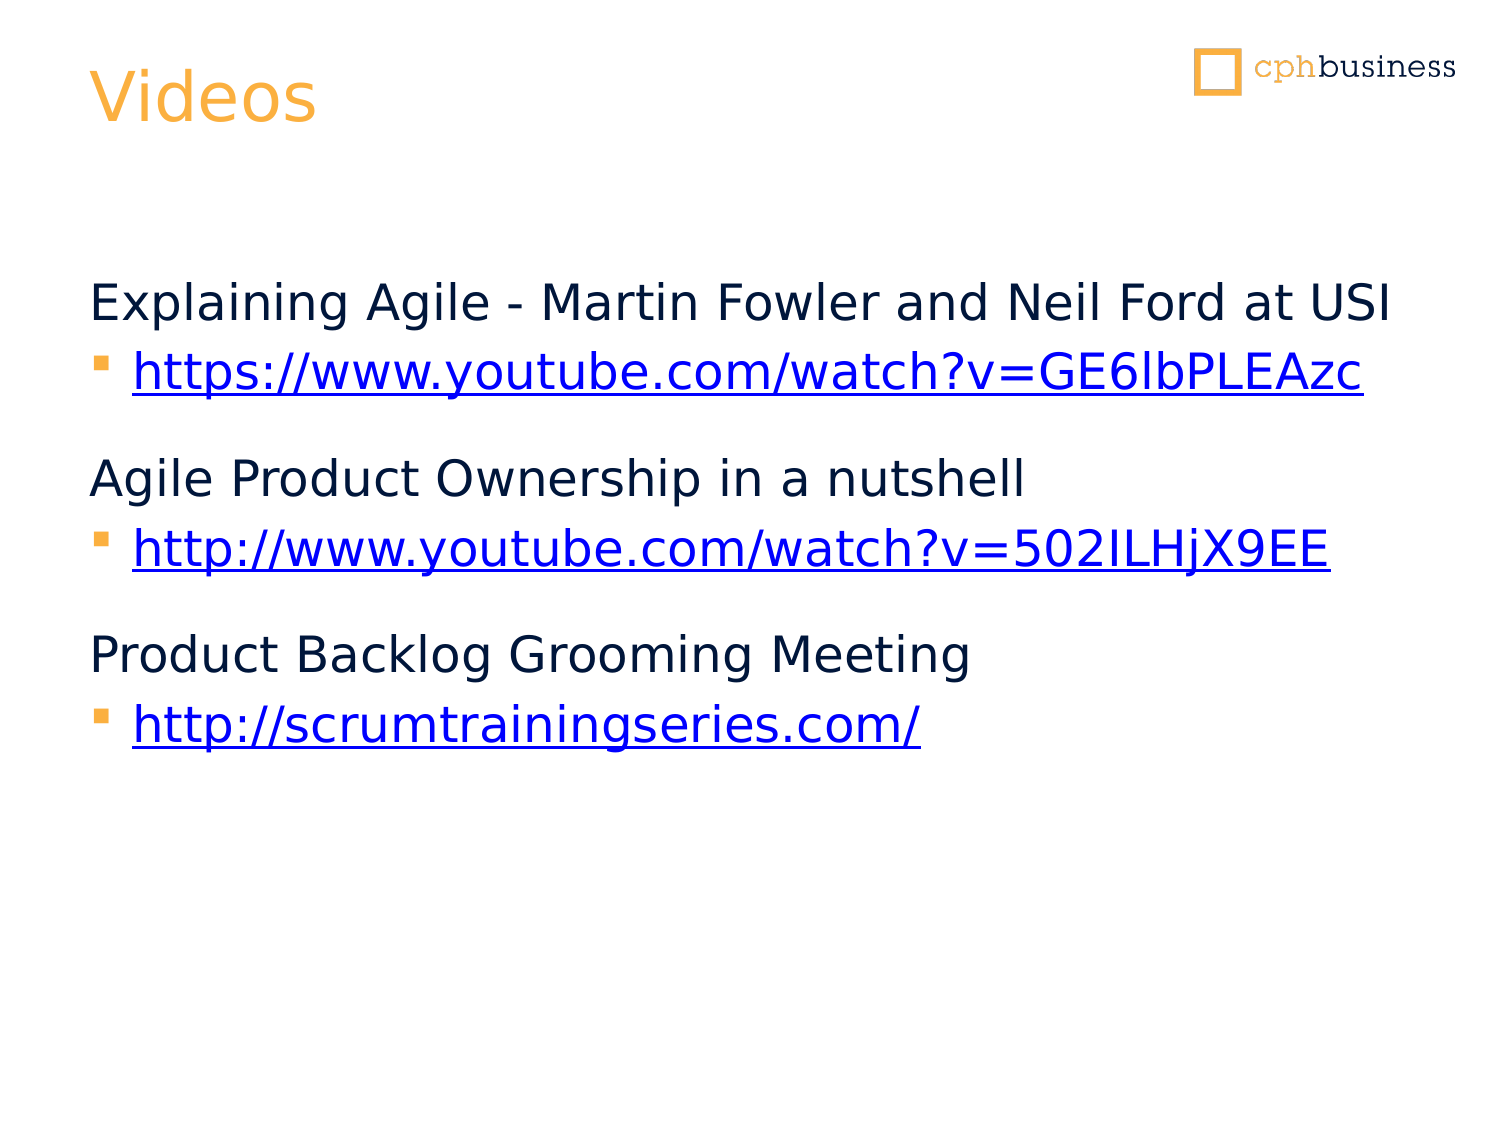

# Videos
Explaining Agile - Martin Fowler and Neil Ford at USI
https://www.youtube.com/watch?v=GE6lbPLEAzc

Agile Product Ownership in a nutshell
http://www.youtube.com/watch?v=502ILHjX9EE

Product Backlog Grooming Meeting
http://scrumtrainingseries.com/